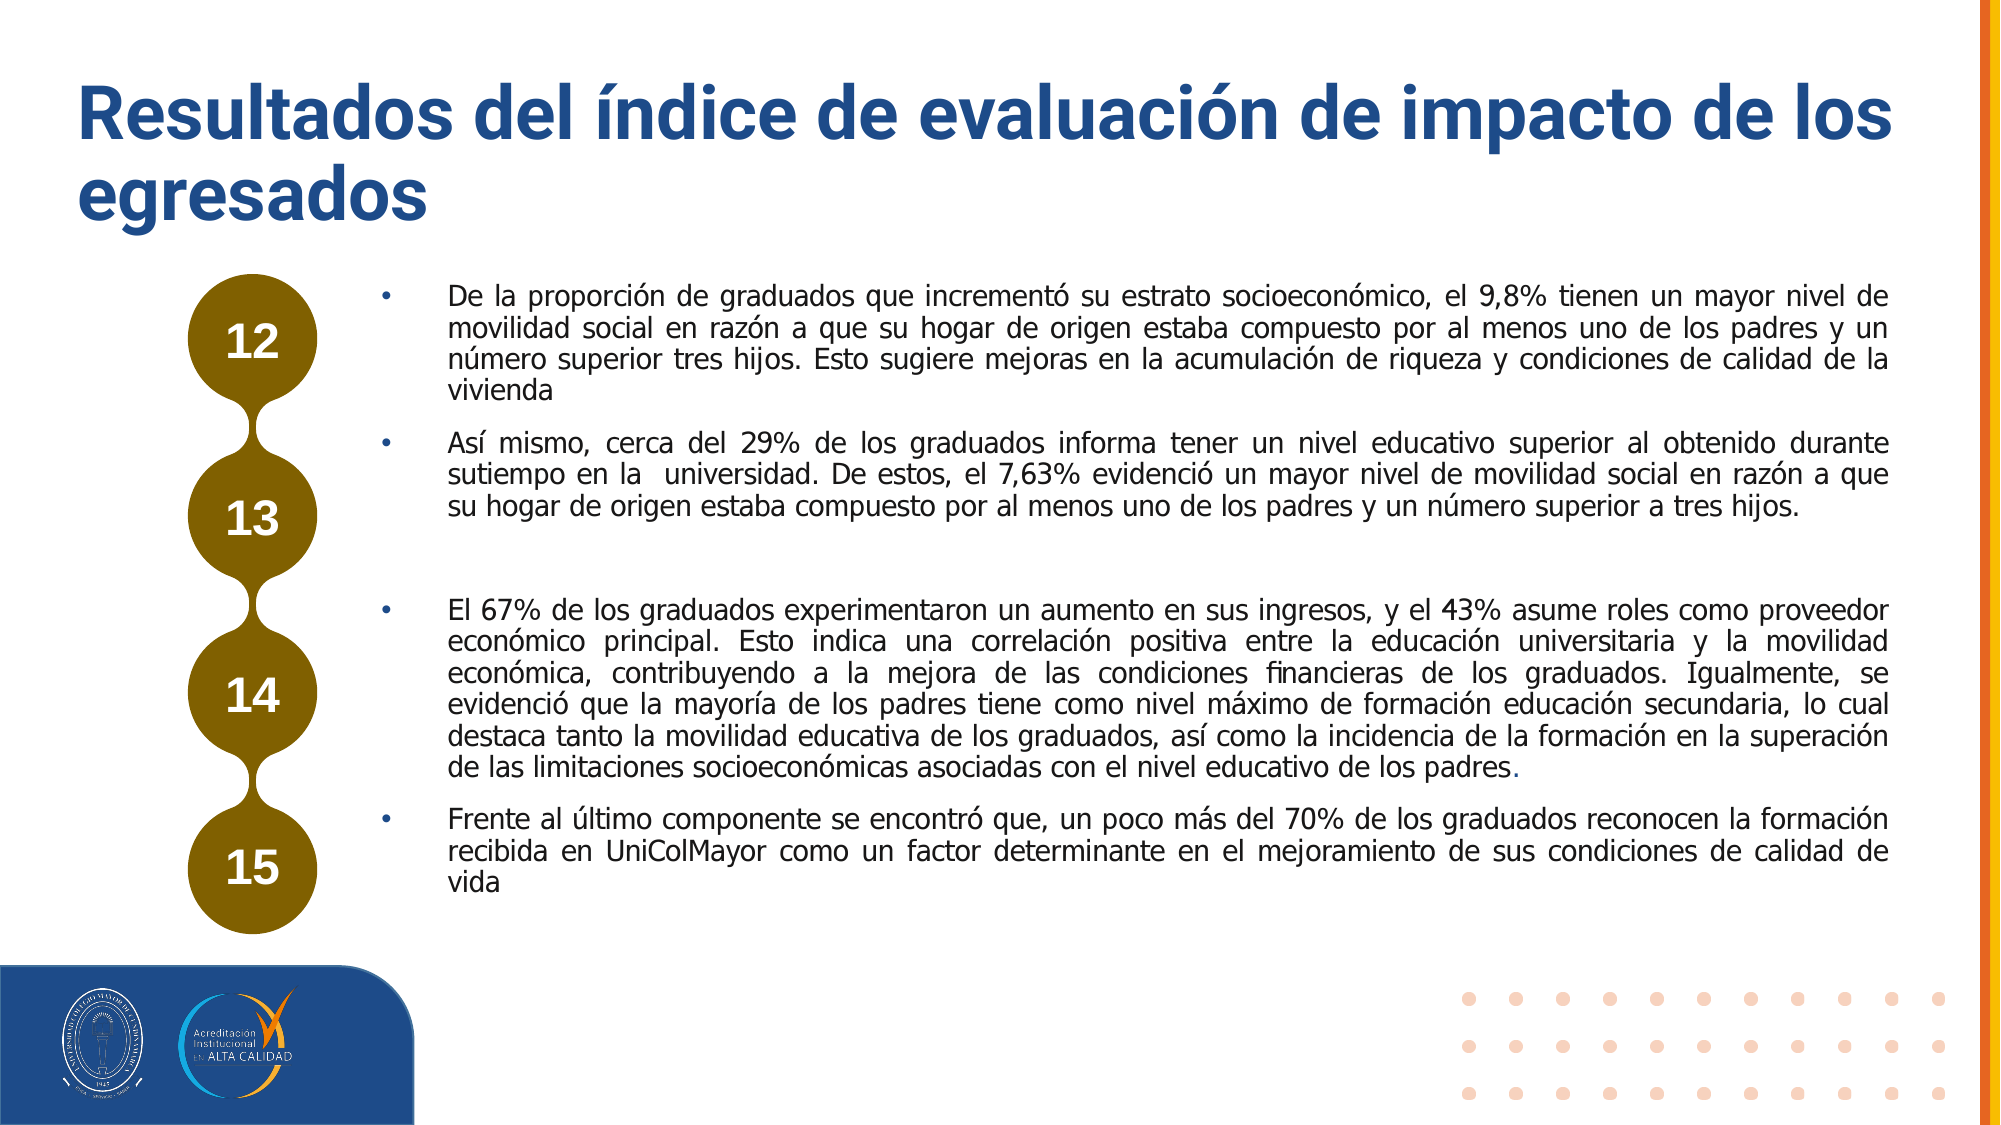

# Resultados del índice de evaluación de impacto de los egresados

De la proporción de graduados que incrementó su estrato socioeconómico, el 9,8% tienen un mayor nivel de movilidad social en razón a que su hogar de origen estaba compuesto por al menos uno de los padres y un número superior tres hijos. Esto sugiere mejoras en la acumulación de riqueza y condiciones de calidad de la vivienda
Así mismo, cerca del 29% de los graduados informa tener un nivel educativo superior al obtenido durante sutiempo en la  universidad. De estos, el 7,63% evidenció un mayor nivel de movilidad social en razón a que su hogar de origen estaba compuesto por al menos uno de los padres y un número superior a tres hijos.

El 67% de los graduados experimentaron un aumento en sus ingresos, y el 43% asume roles como proveedor económico principal. Esto indica una correlación positiva entre la educación universitaria y la movilidad económica, contribuyendo a la mejora de las condiciones financieras de los graduados. Igualmente, se evidenció que la mayoría de los padres tiene como nivel máximo de formación educación secundaria, lo cual destaca tanto la movilidad educativa de los graduados, así como la incidencia de la formación en la superación de las limitaciones socioeconómicas asociadas con el nivel educativo de los padres.
Frente al último componente se encontró que, un poco más del 70% de los graduados reconocen la formación recibida en UniColMayor como un factor determinante en el mejoramiento de sus condiciones de calidad de vida

12
13
14
15